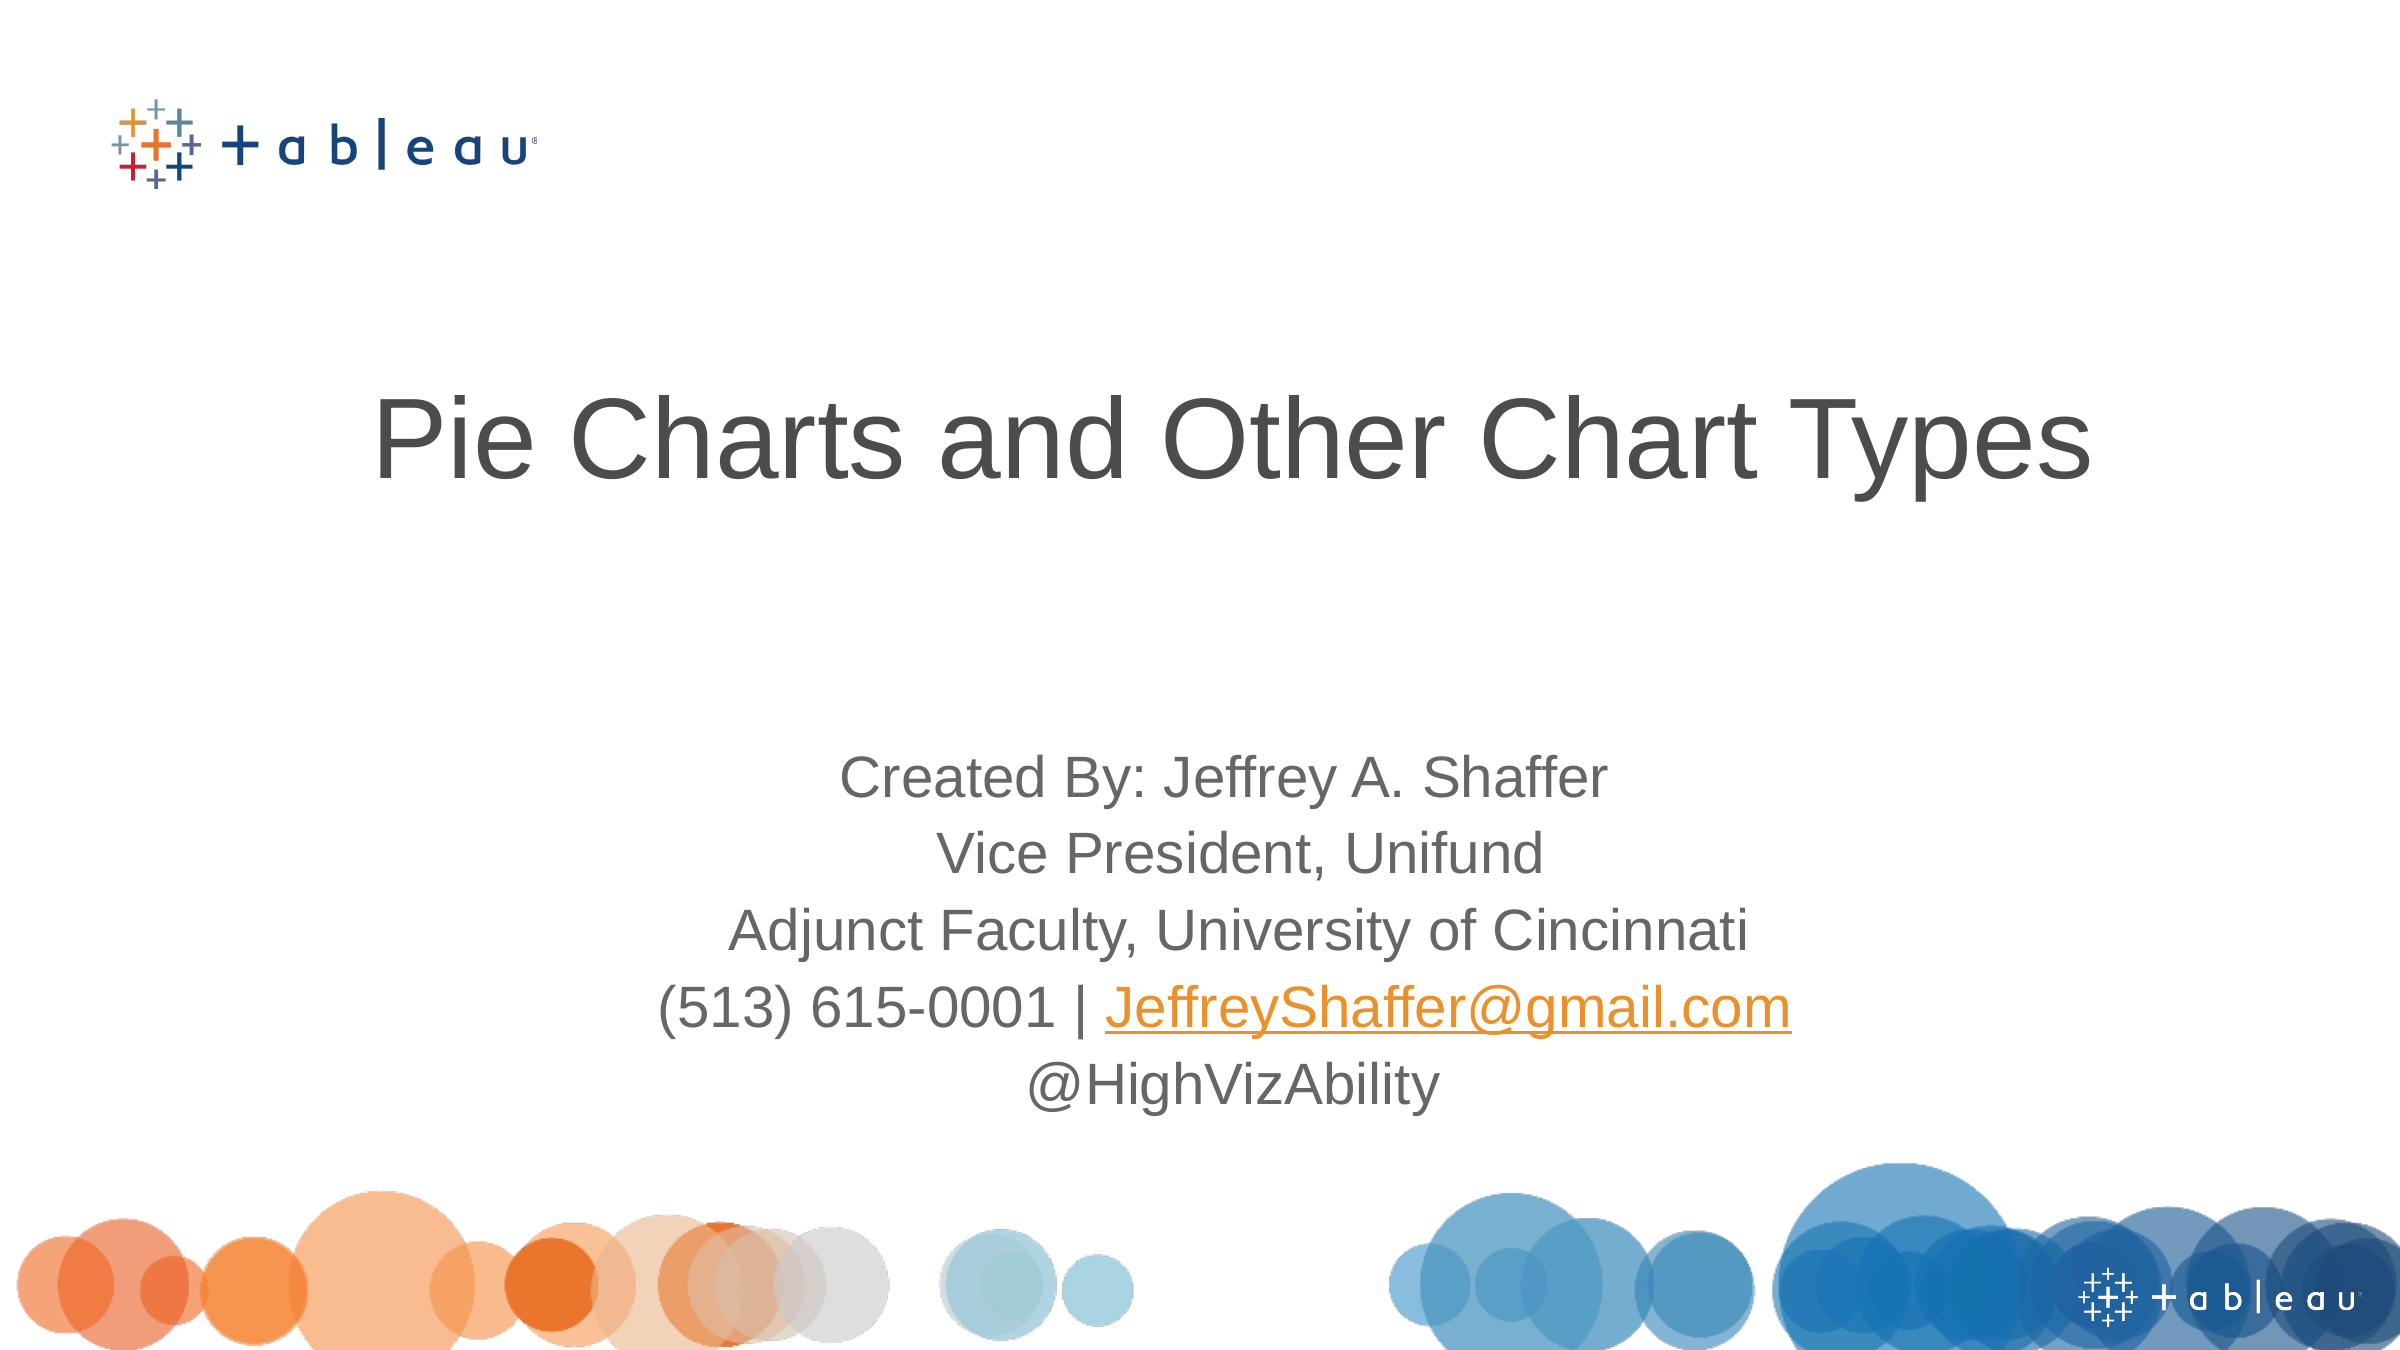

Pie Charts and Other Chart Types
Created By: Jeffrey A. Shaffer
 Vice President, Unifund
 Adjunct Faculty, University of Cincinnati
(513) 615-0001 | JeffreyShaffer@gmail.com
@HighVizAbility